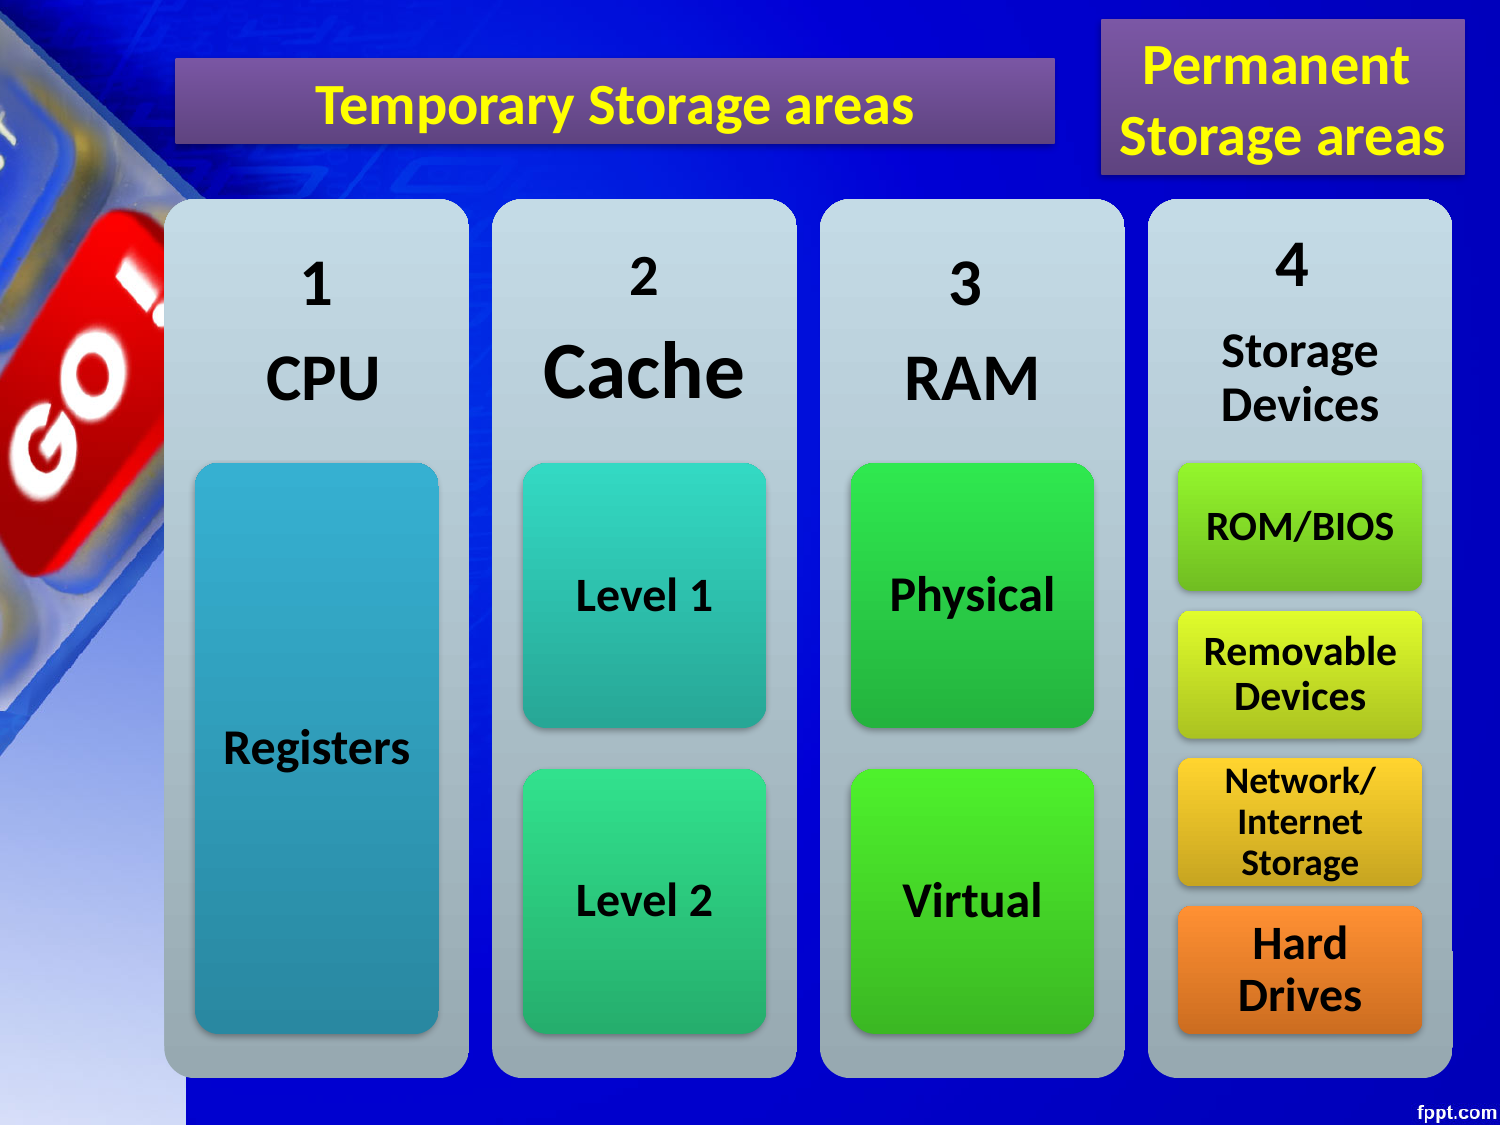

Permanent
Storage areas
Temporary Storage areas
1
 CPU
Registers
2
Cache
Level 1
Level 2
3
RAM
Physical
Virtual
4
Storage Devices
ROM/BIOS
Removable Devices
Network/Internet Storage
Hard Drives